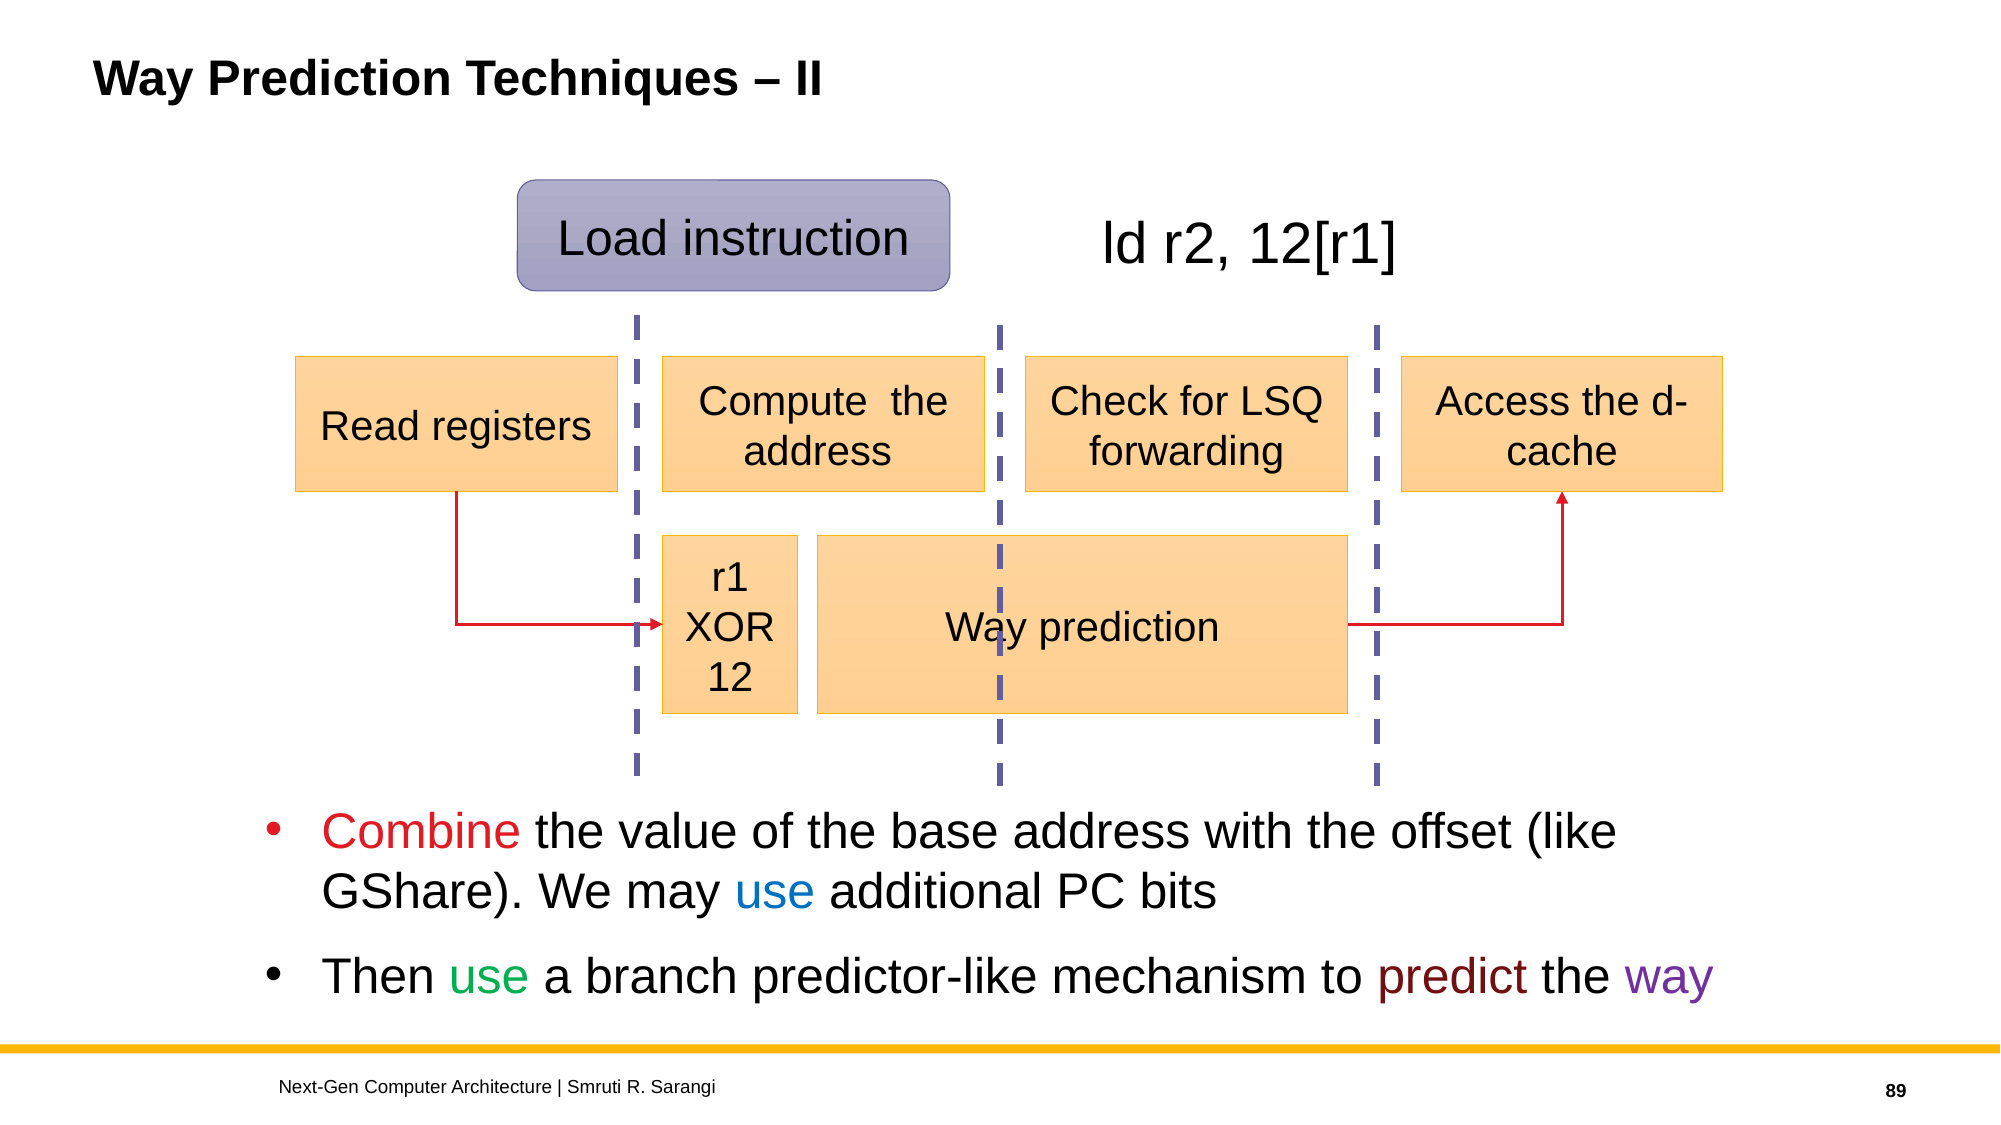

# Way Prediction Techniques – II
Load instruction
ld r2, 12[r1]
Read registers
Compute  the address
Check for LSQ forwarding
Access the d-cache
Way prediction
r1 XOR 12
Combine the value of the base address with the offset (like GShare). We may use additional PC bits
Then use a branch predictor-like mechanism to predict the way
Next-Gen Computer Architecture | Smruti R. Sarangi
89